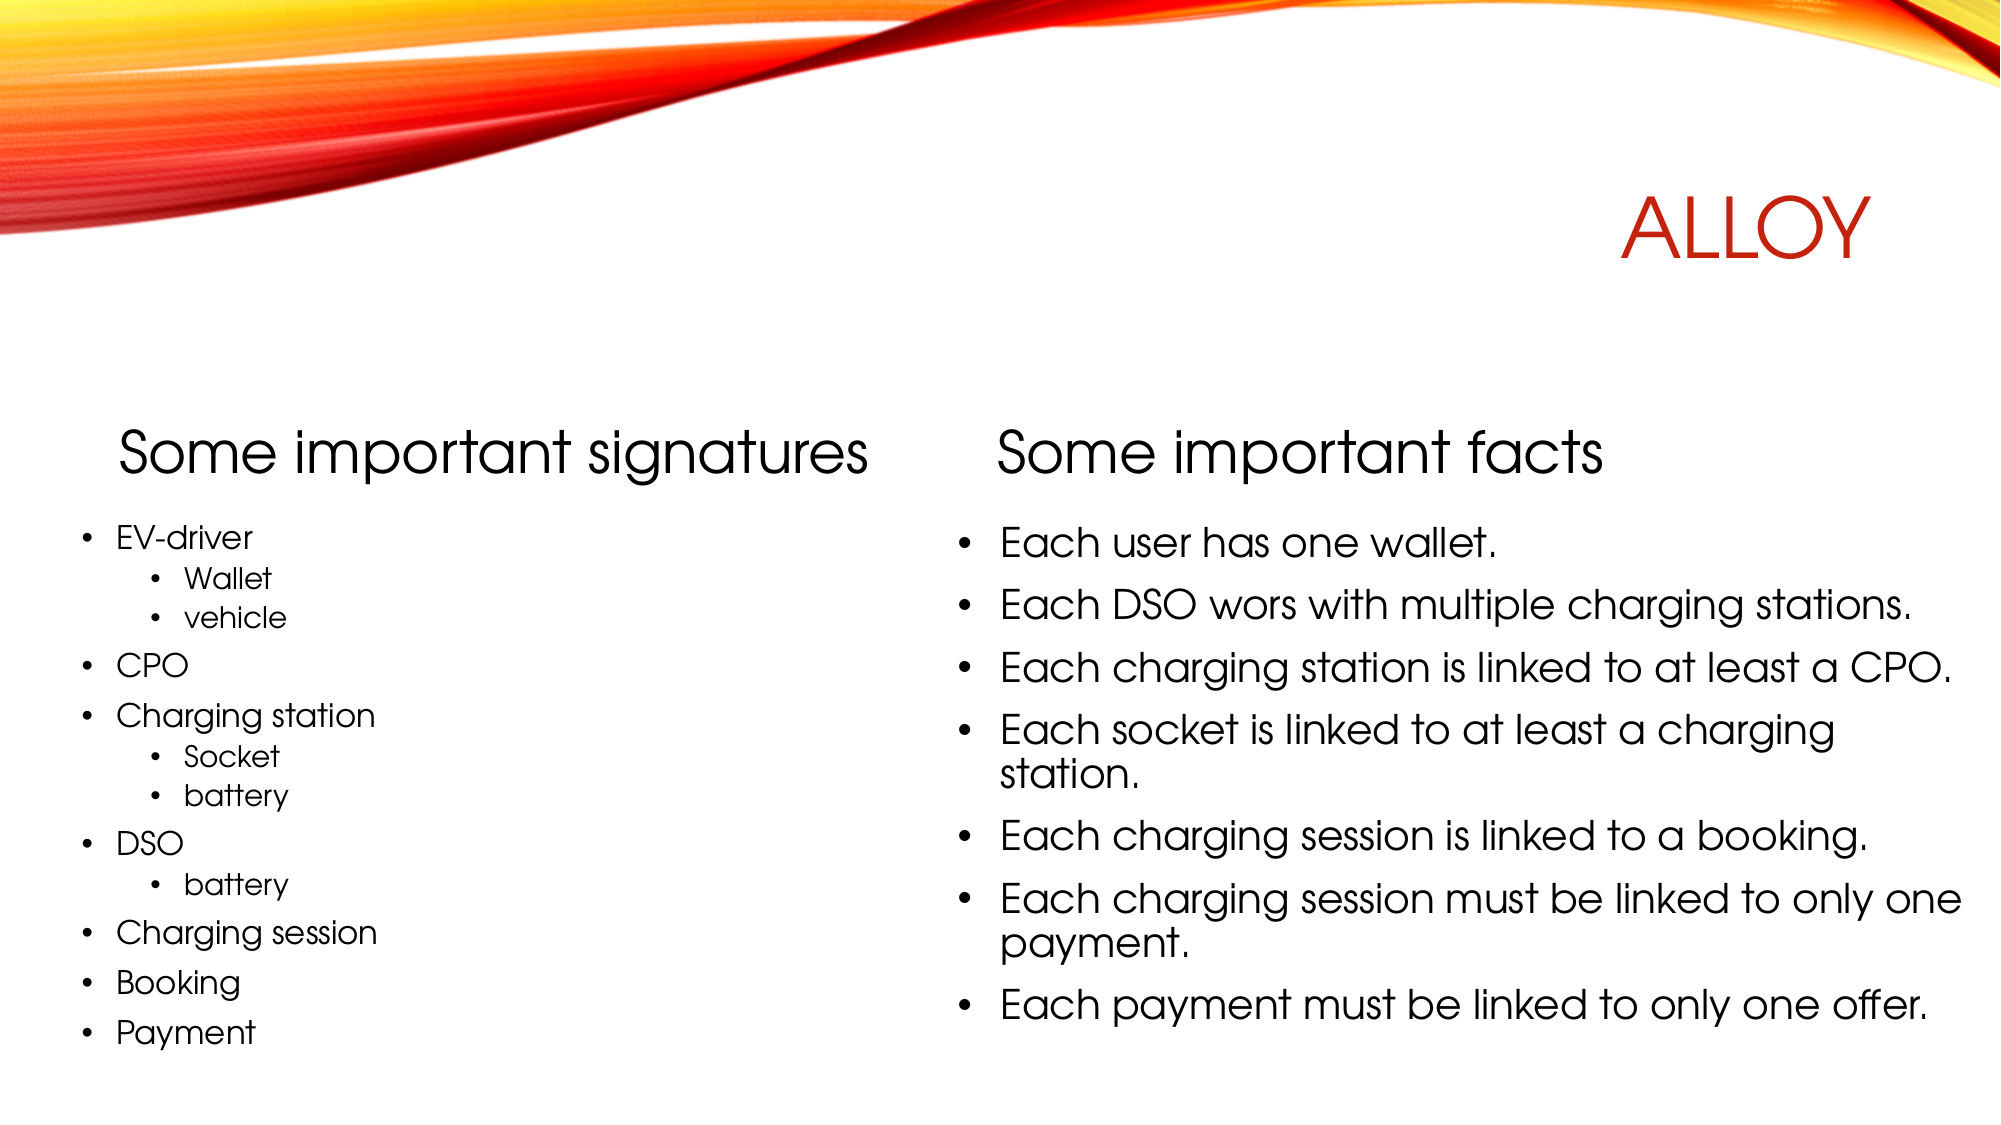

# ALLOY
Some important signatures
Some important facts
EV-driver
Wallet
vehicle
CPO
Charging station
Socket
battery
DSO
battery
Charging session
Booking
Payment
Each user has one wallet.
Each DSO wors with multiple charging stations.
Each charging station is linked to at least a CPO.
Each socket is linked to at least a charging station.
Each charging session is linked to a booking.
Each charging session must be linked to only one payment.
Each payment must be linked to only one offer.